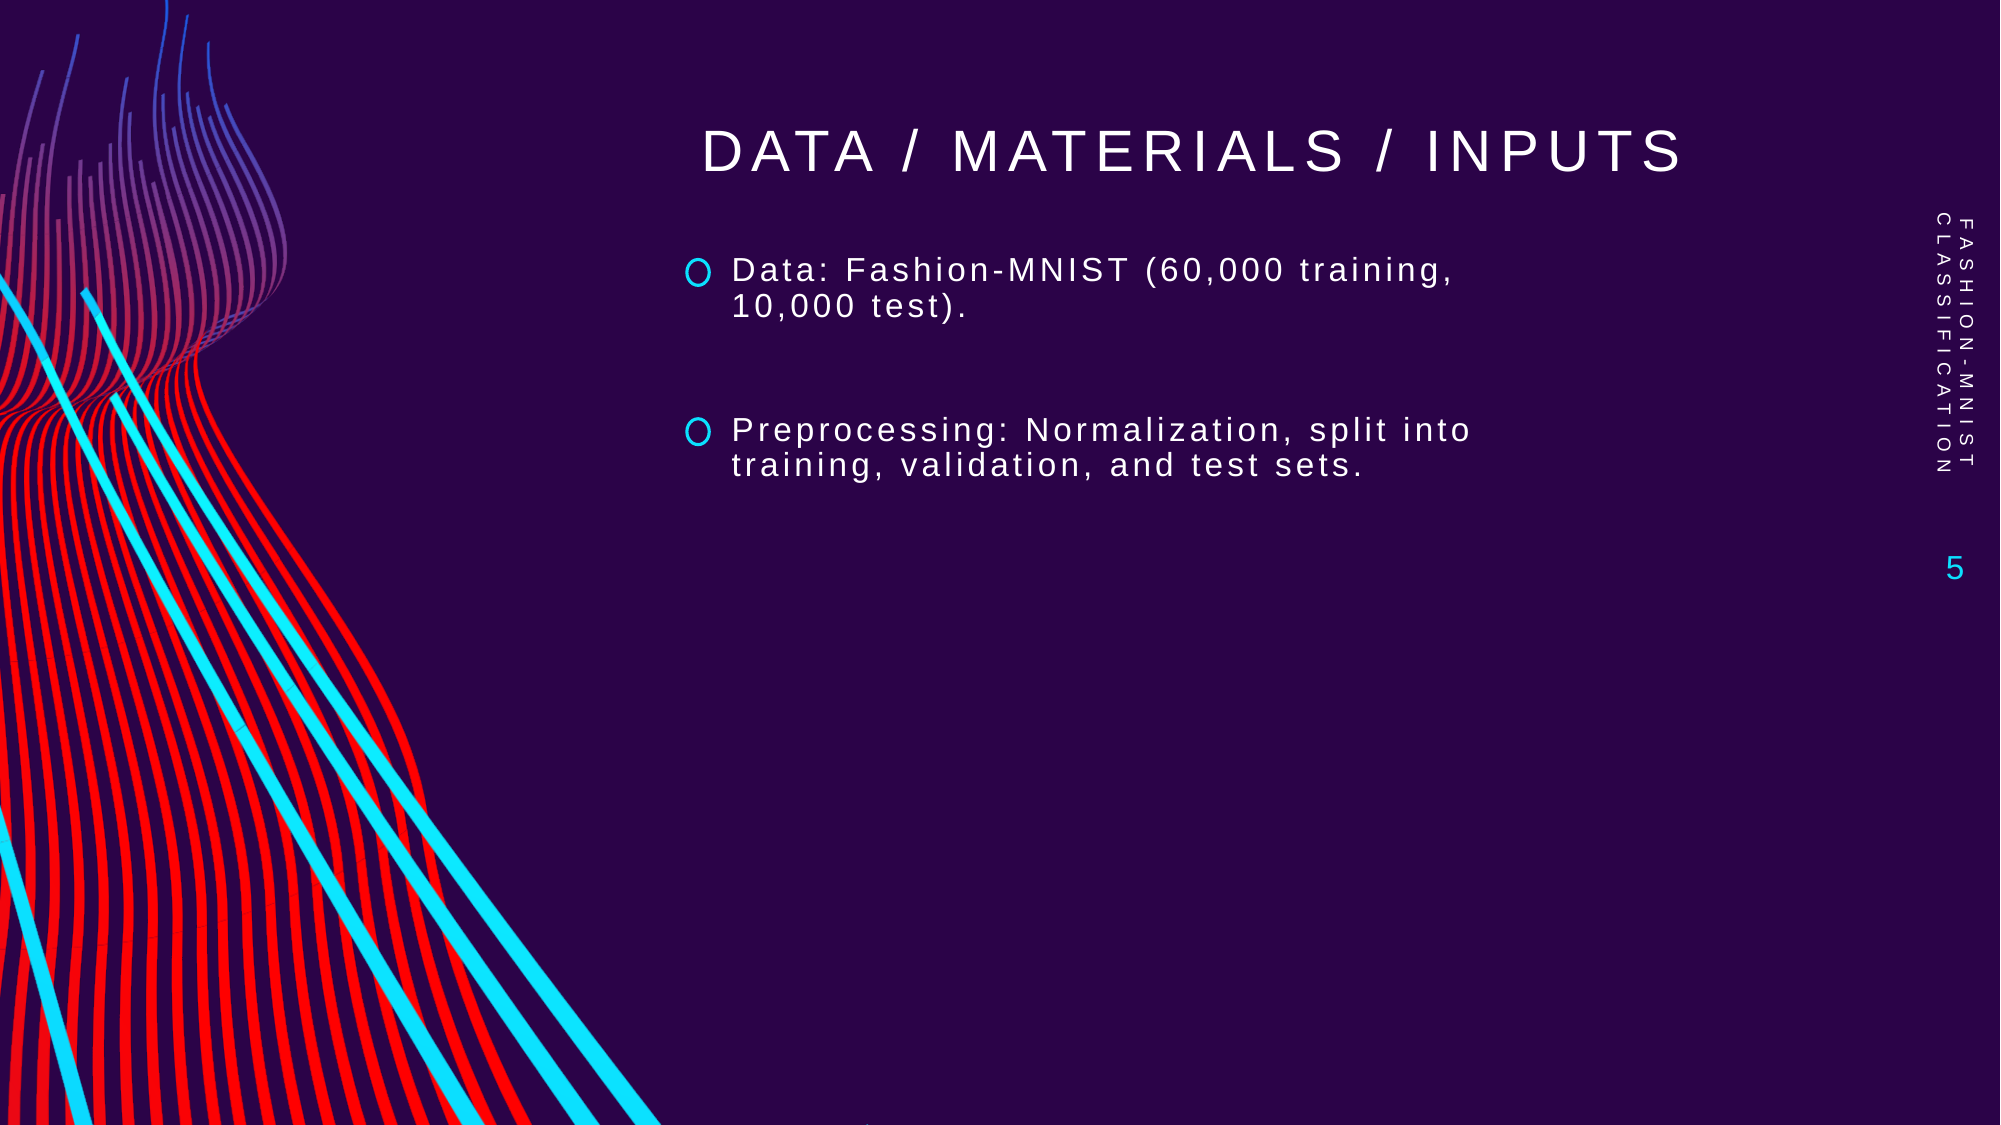

# Data / Materials / Inputs
Fashion-MNIST Classification
Data: Fashion-MNIST (60,000 training, 10,000 test).

Preprocessing: Normalization, split into training, validation, and test sets.

5